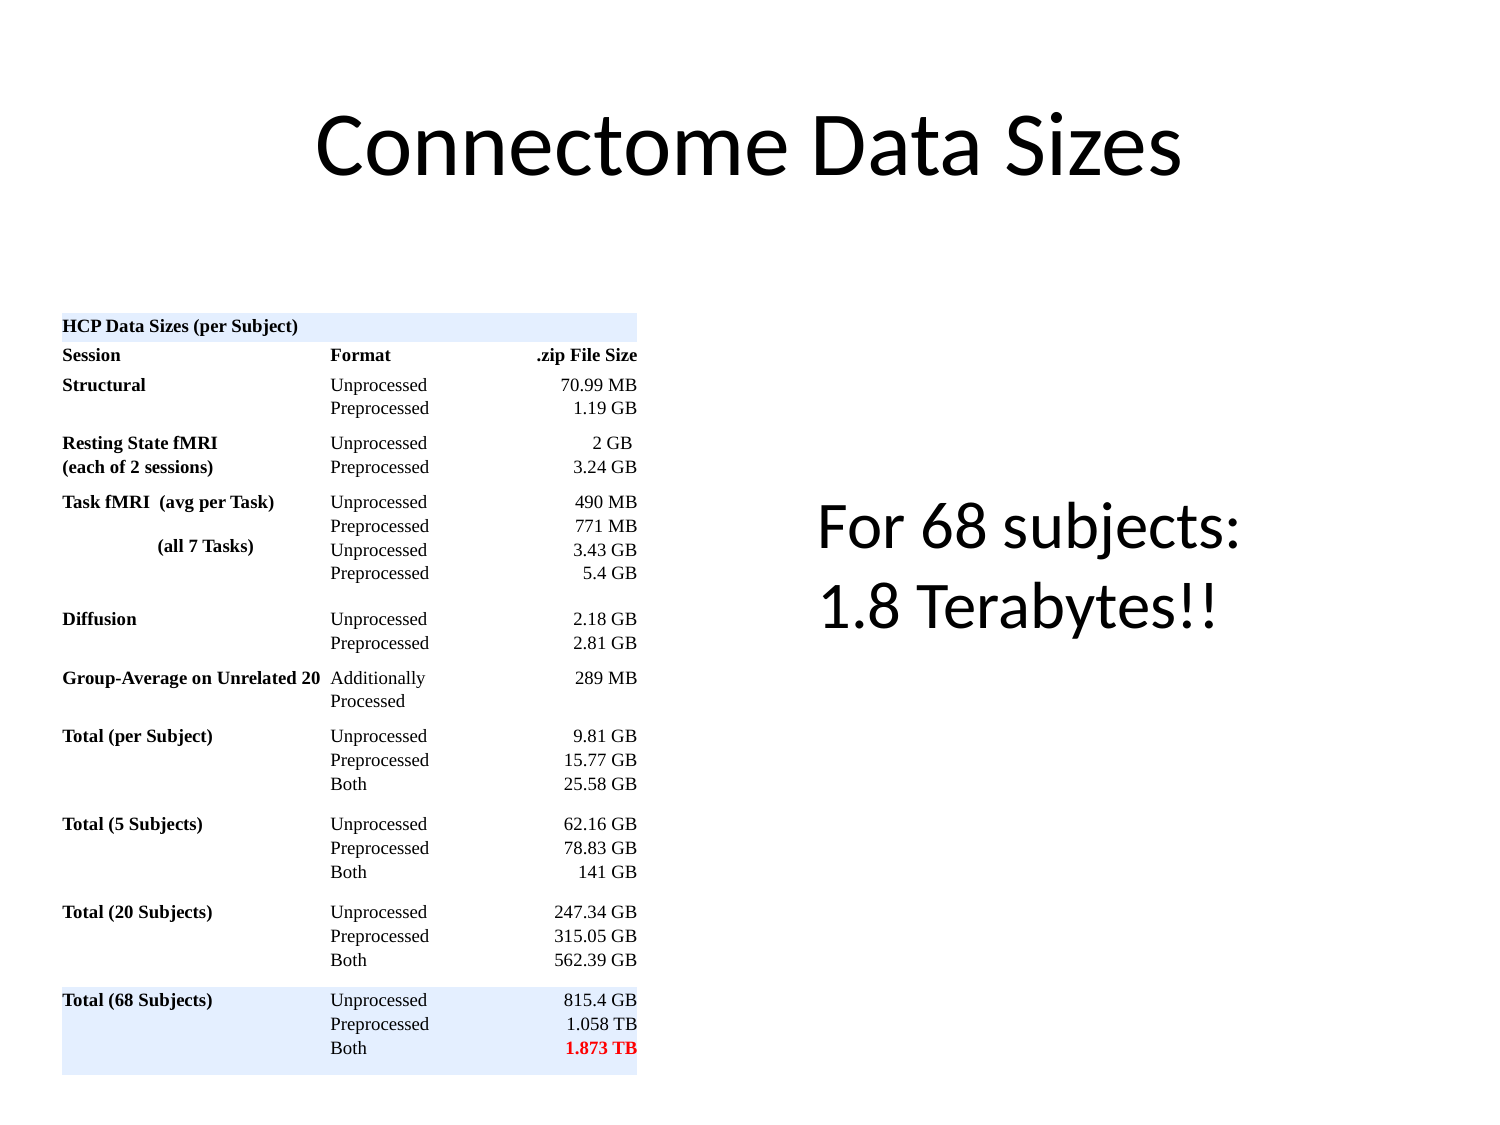

# Connectome Data Sizes
| HCP Data Sizes (per Subject) |  |  |  |
| --- | --- | --- | --- |
| Session | Format | .zip File Size |  |
| Structural | Unprocessed Preprocessed |  | 70.99 MB 1.19 GB |
| Resting State fMRI (each of 2 sessions) | Unprocessed Preprocessed |  | 2 GB 3.24 GB |
| Task fMRI  (avg per Task)                     (all 7 Tasks) | Unprocessed Preprocessed Unprocessed Preprocessed |  | 490 MB 771 MB 3.43 GB 5.4 GB |
| Diffusion | Unprocessed Preprocessed |  | 2.18 GB 2.81 GB |
| Group-Average on Unrelated 20 | Additionally Processed |  | 289 MB |
| Total (per Subject) | Unprocessed Preprocessed Both |  | 9.81 GB 15.77 GB 25.58 GB |
| Total (5 Subjects) | Unprocessed Preprocessed Both |  | 62.16 GB 78.83 GB 141 GB |
| Total (20 Subjects) | Unprocessed Preprocessed Both |  | 247.34 GB 315.05 GB 562.39 GB |
| Total (68 Subjects) | Unprocessed Preprocessed Both |  | 815.4 GB 1.058 TB 1.873 TB |
For 68 subjects:
1.8 Terabytes!!